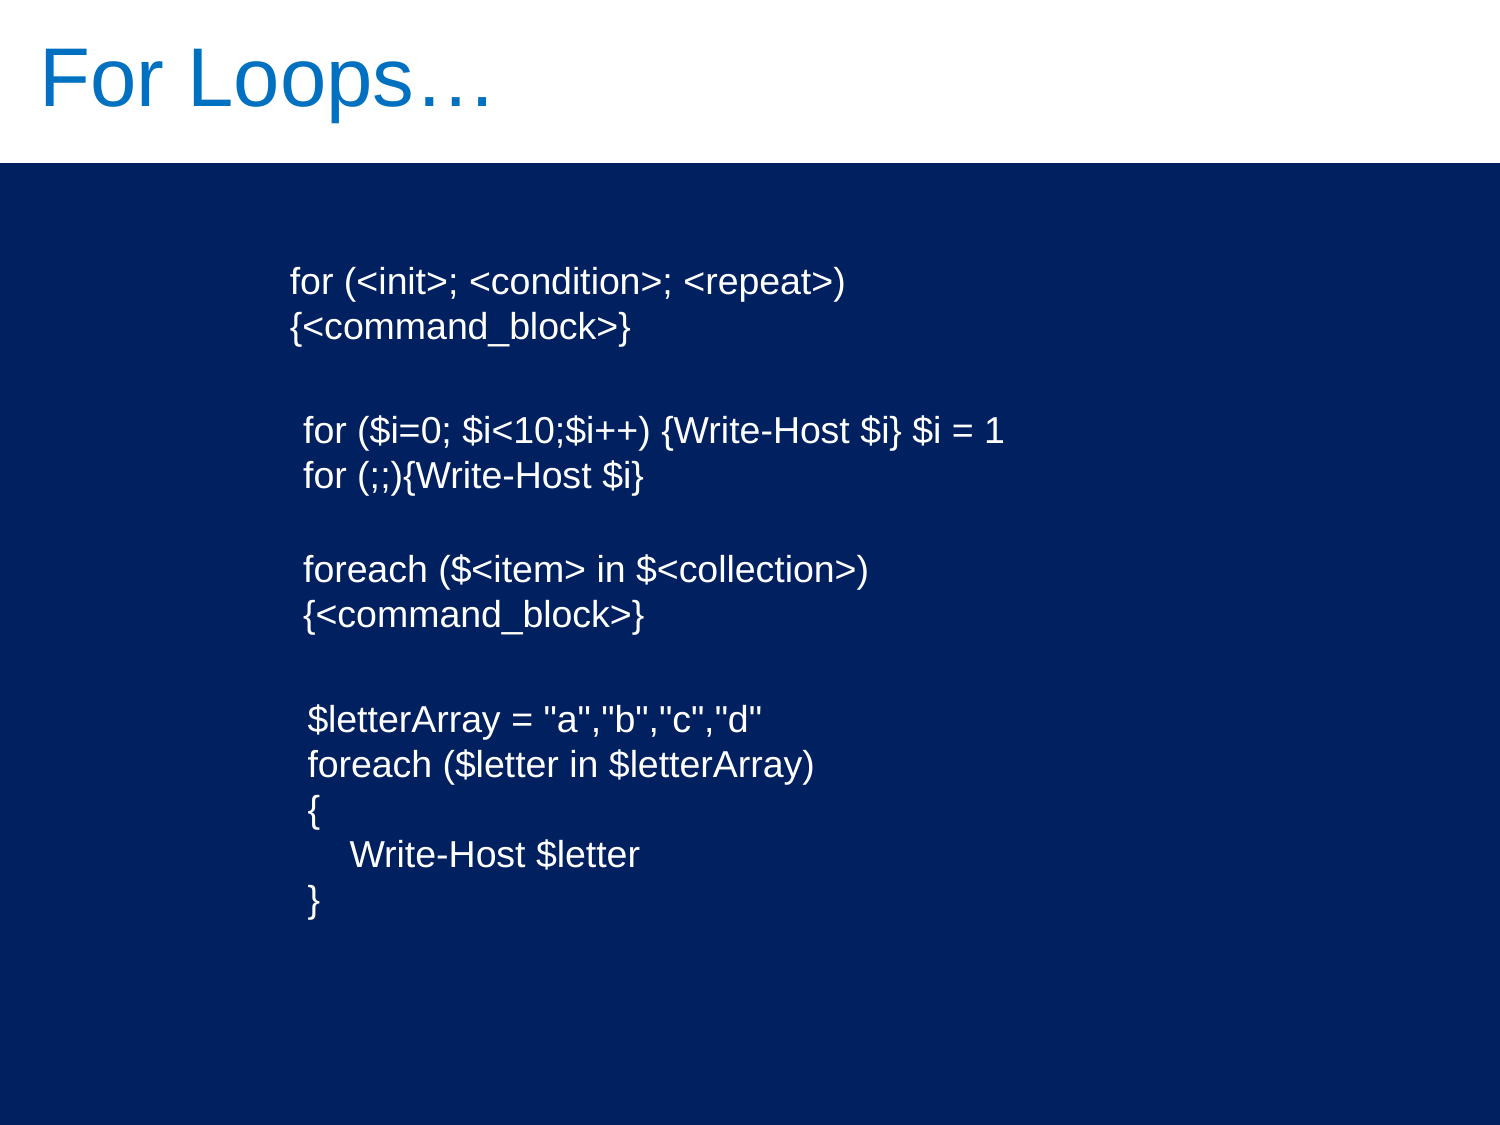

For Loops…
for (<init>; <condition>; <repeat>) {<command_block>}
for ($i=0; $i<10;$i++) {Write-Host $i} $i = 1 for (;;){Write-Host $i}
foreach ($<item> in $<collection>){<command_block>}
$letterArray = "a","b","c","d"
foreach ($letter in $letterArray)
{
    Write-Host $letter
}